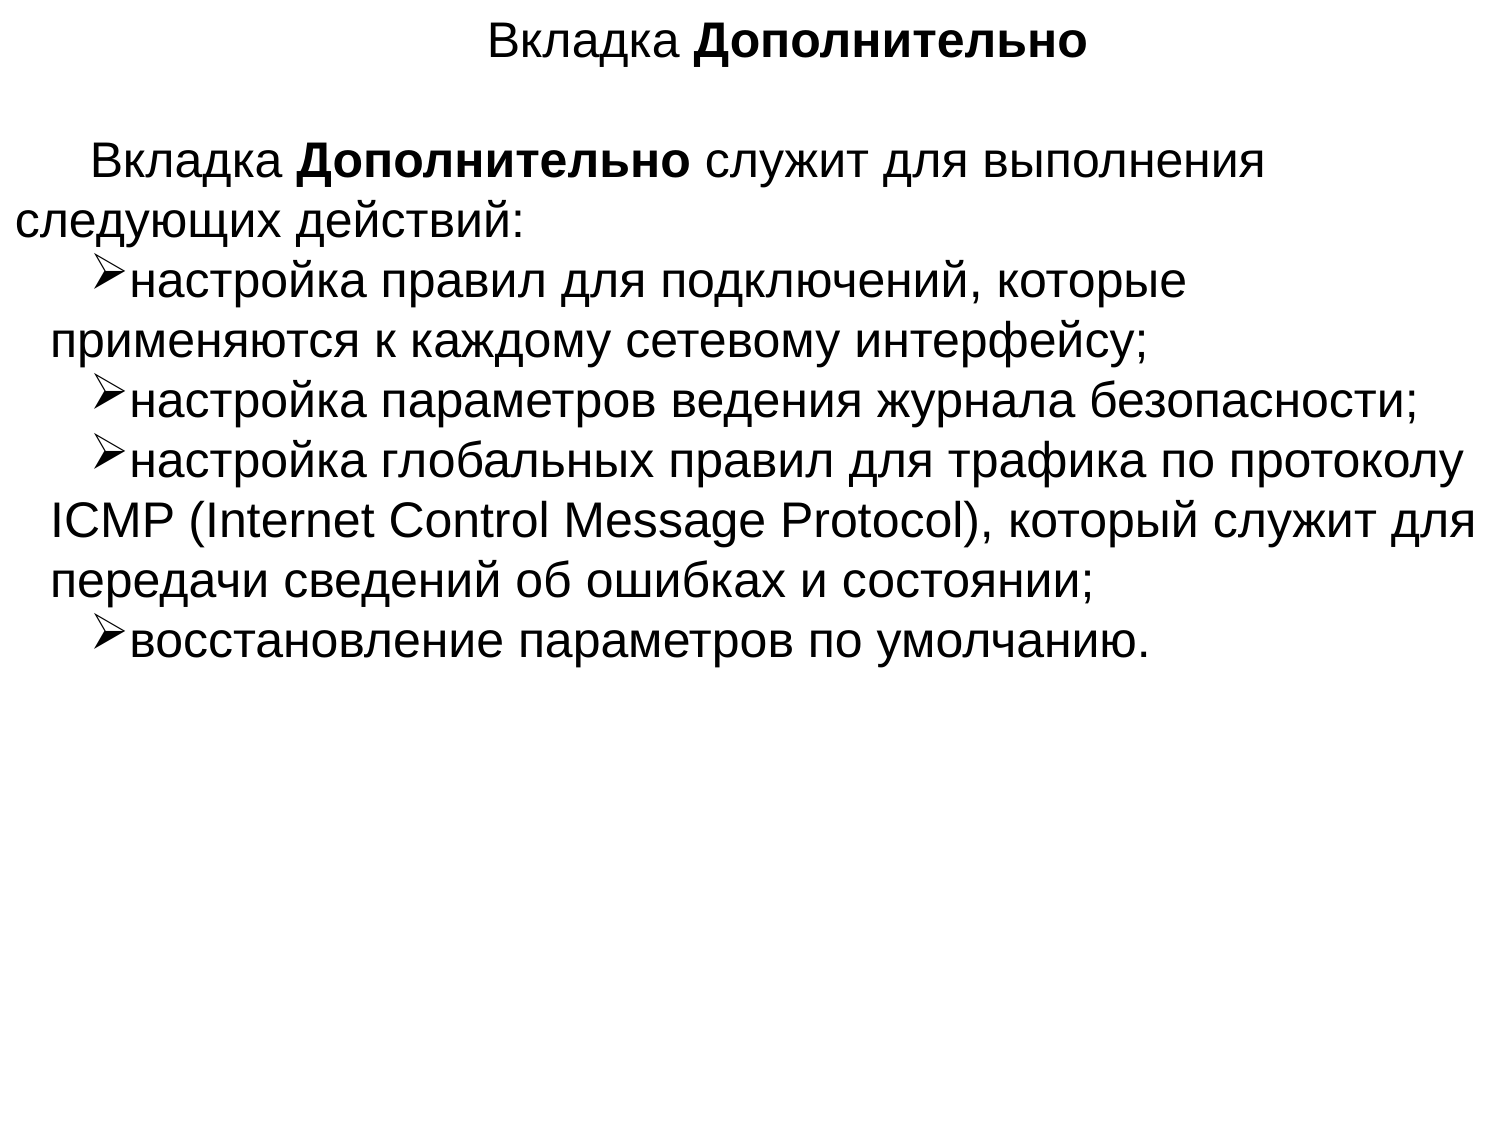

Вкладка Дополнительно

Вкладка Дополнительно служит для выполнения следующих действий:
настройка правил для подключений, которые применяются к каждому сетевому интерфейсу;
настройка параметров ведения журнала безопасности;
настройка глобальных правил для трафика по протоколу ICMP (Internet Control Message Protocol), который служит для передачи сведений об ошибках и состоянии;
восстановление параметров по умолчанию.